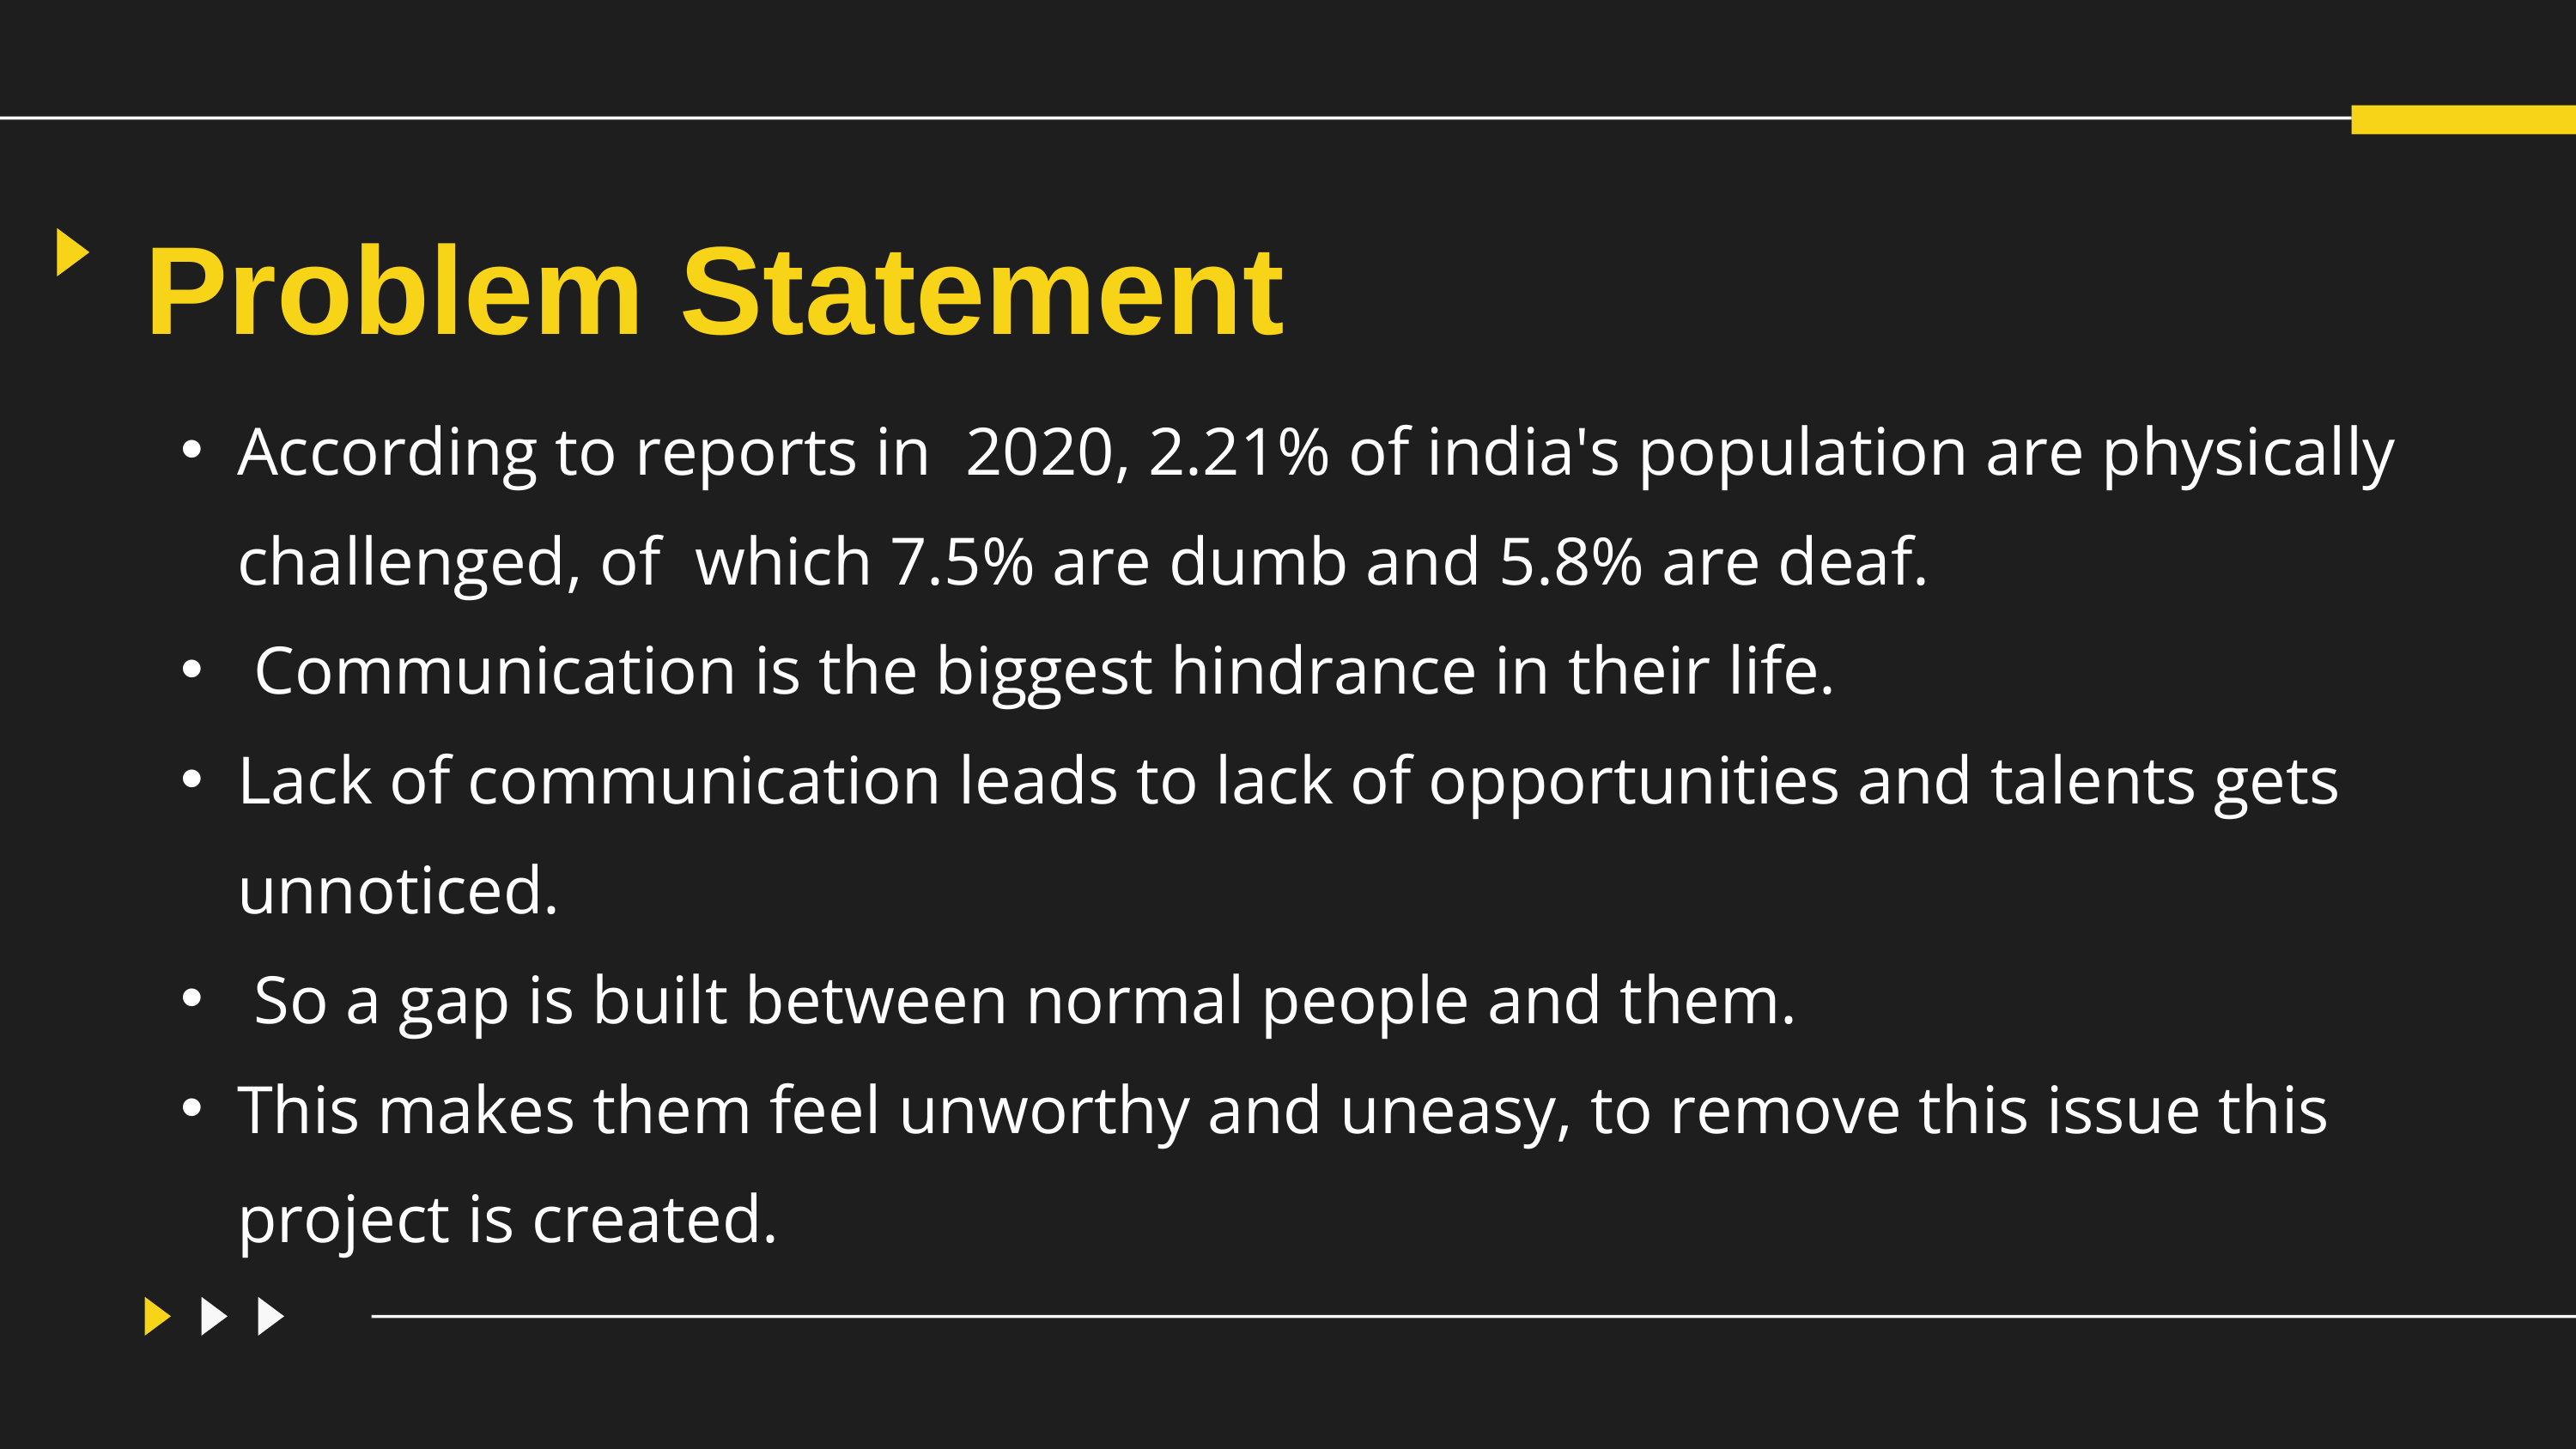

Problem Statement

According to reports in  2020, 2.21% of india's population are physically challenged, of  which 7.5% are dumb and 5.8% are deaf.
 Communication is the biggest hindrance in their life.
Lack of communication leads to lack of opportunities and talents gets unnoticed.
 So a gap is built between normal people and them.
This makes them feel unworthy and uneasy, to remove this issue this project is created.